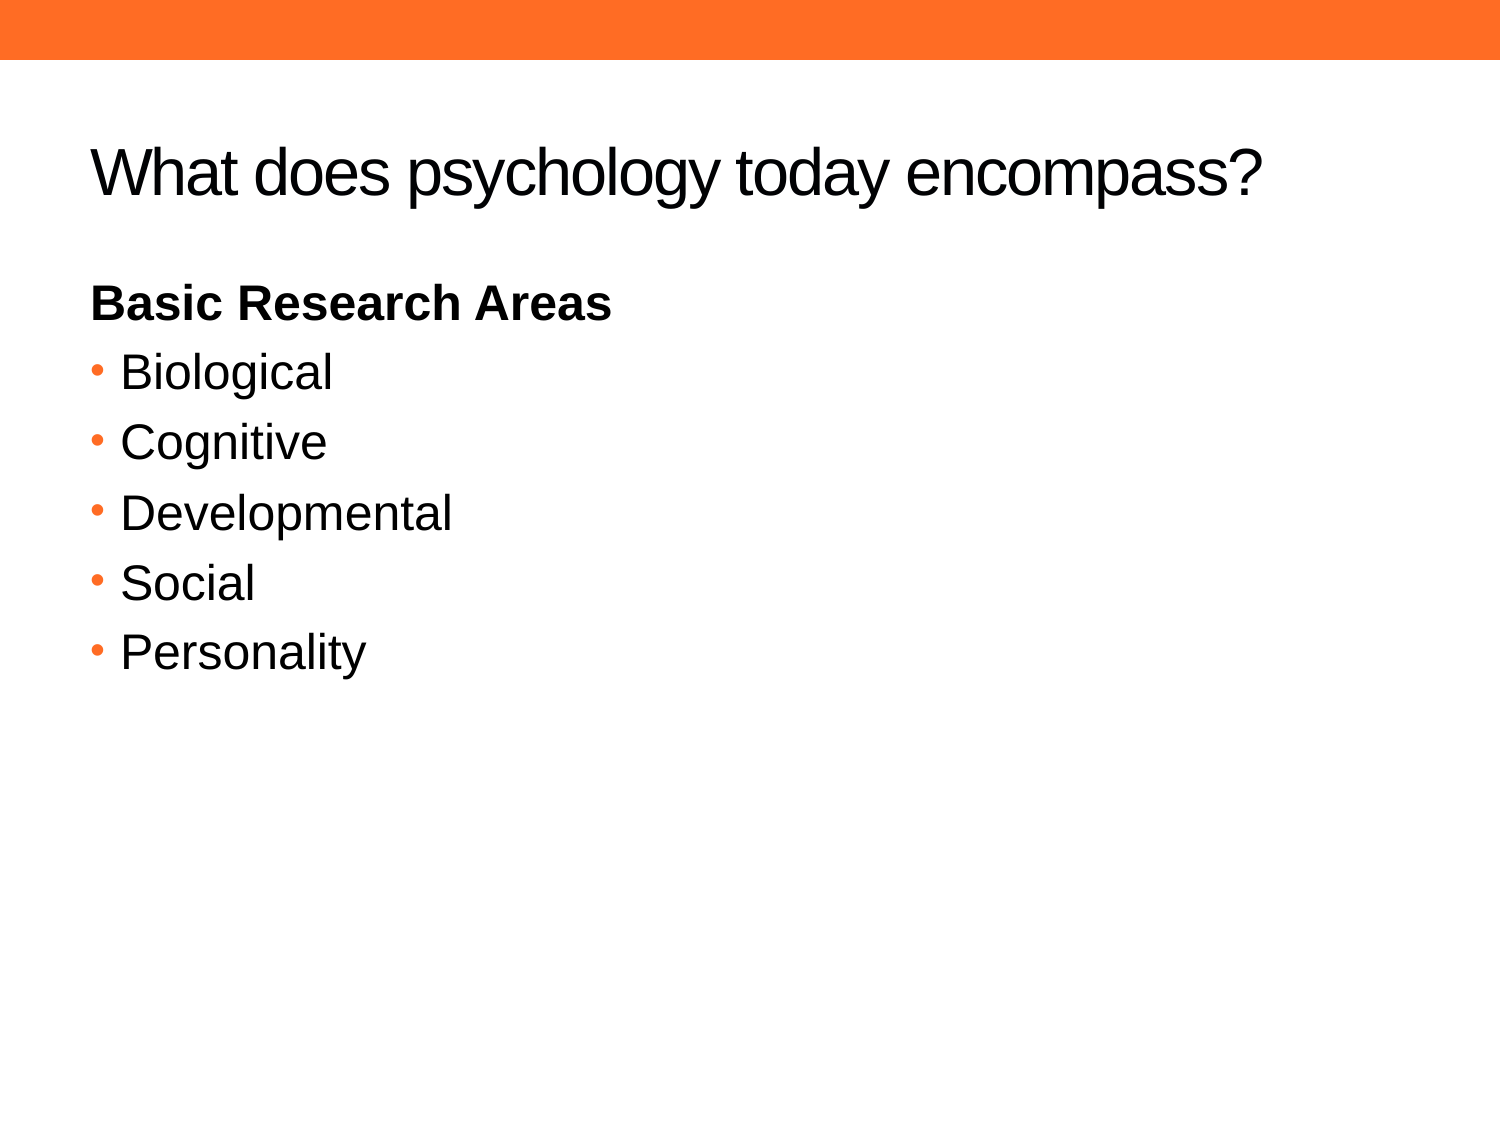

# What does psychology today encompass?
Basic Research Areas
Biological
Cognitive
Developmental
Social
Personality